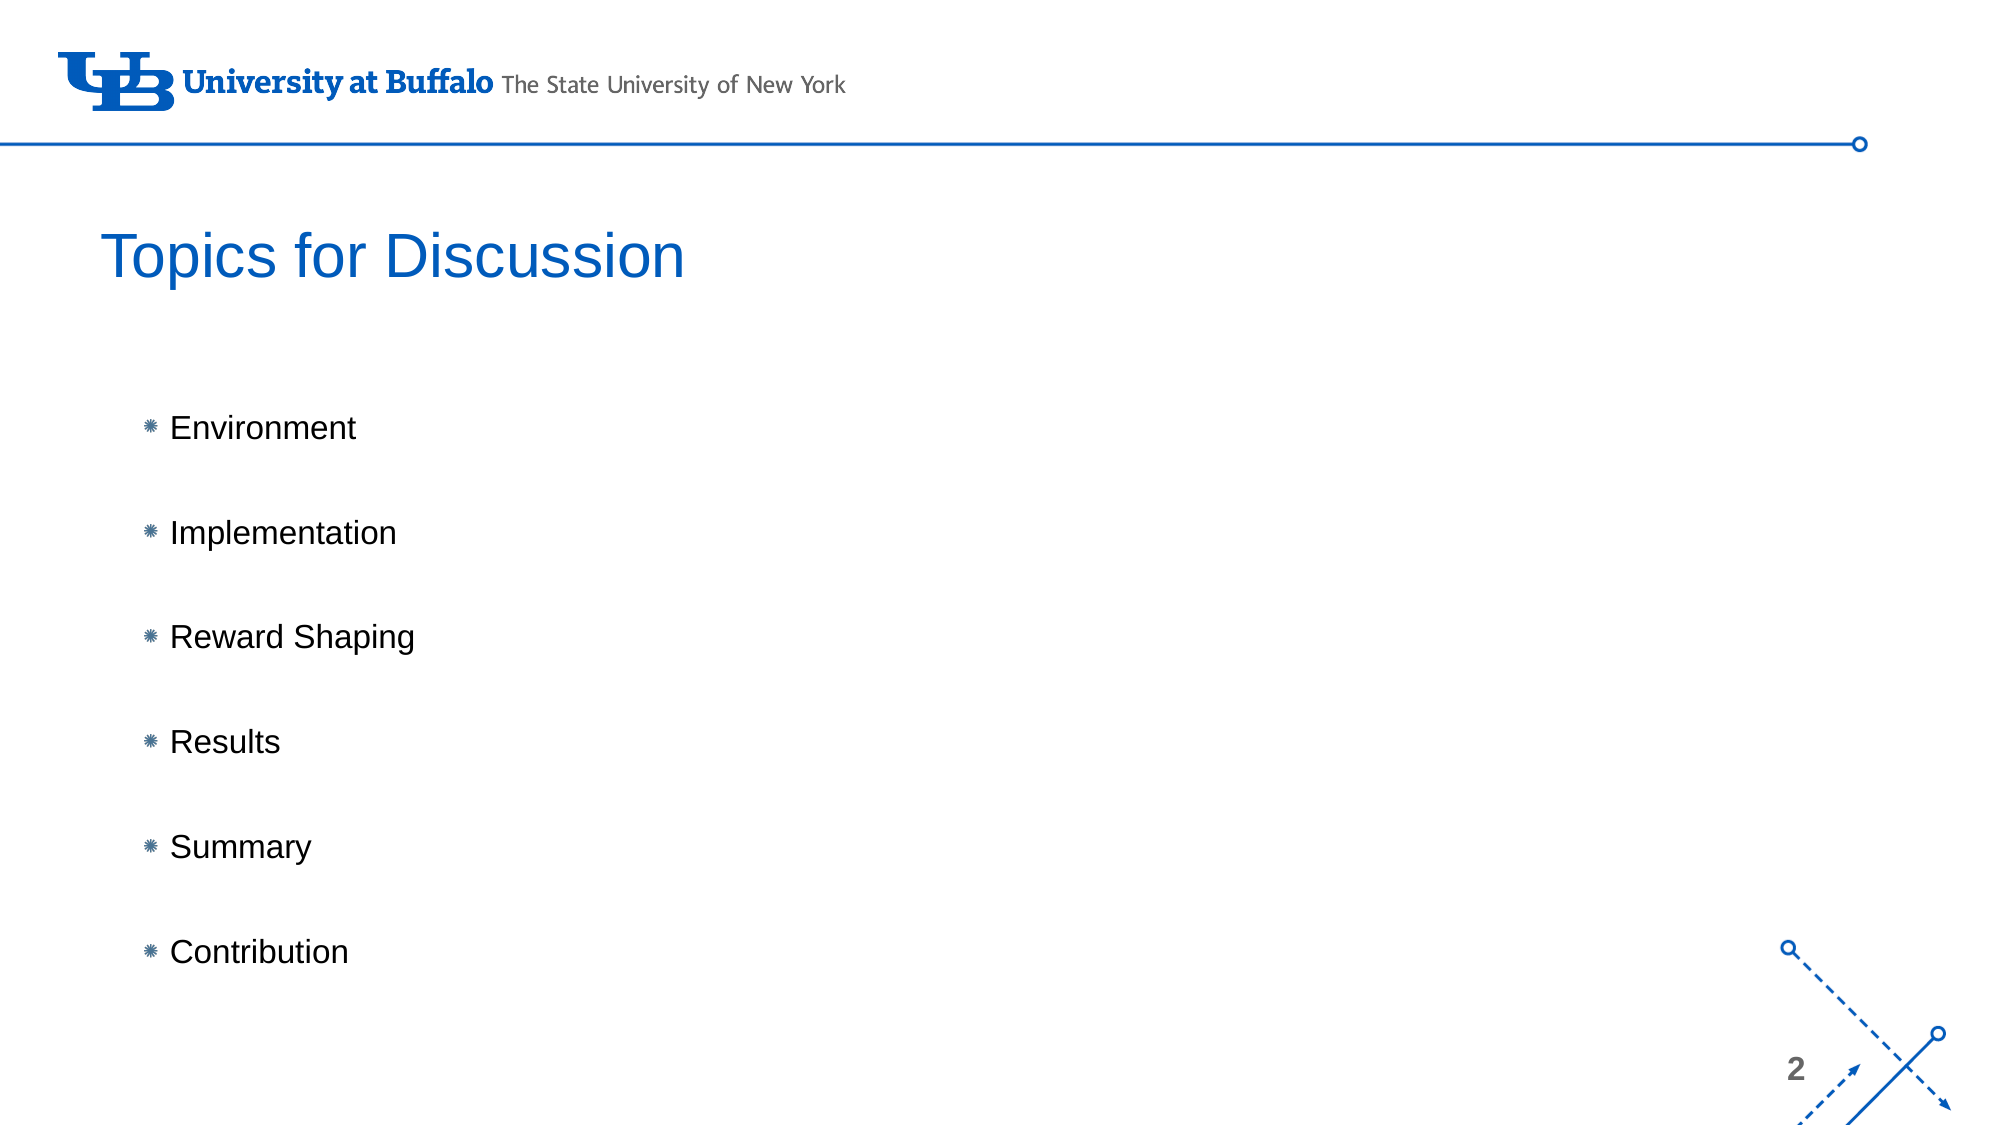

Topics for Discussion
Environment
Implementation
Reward Shaping
Results
Summary
Contribution
2